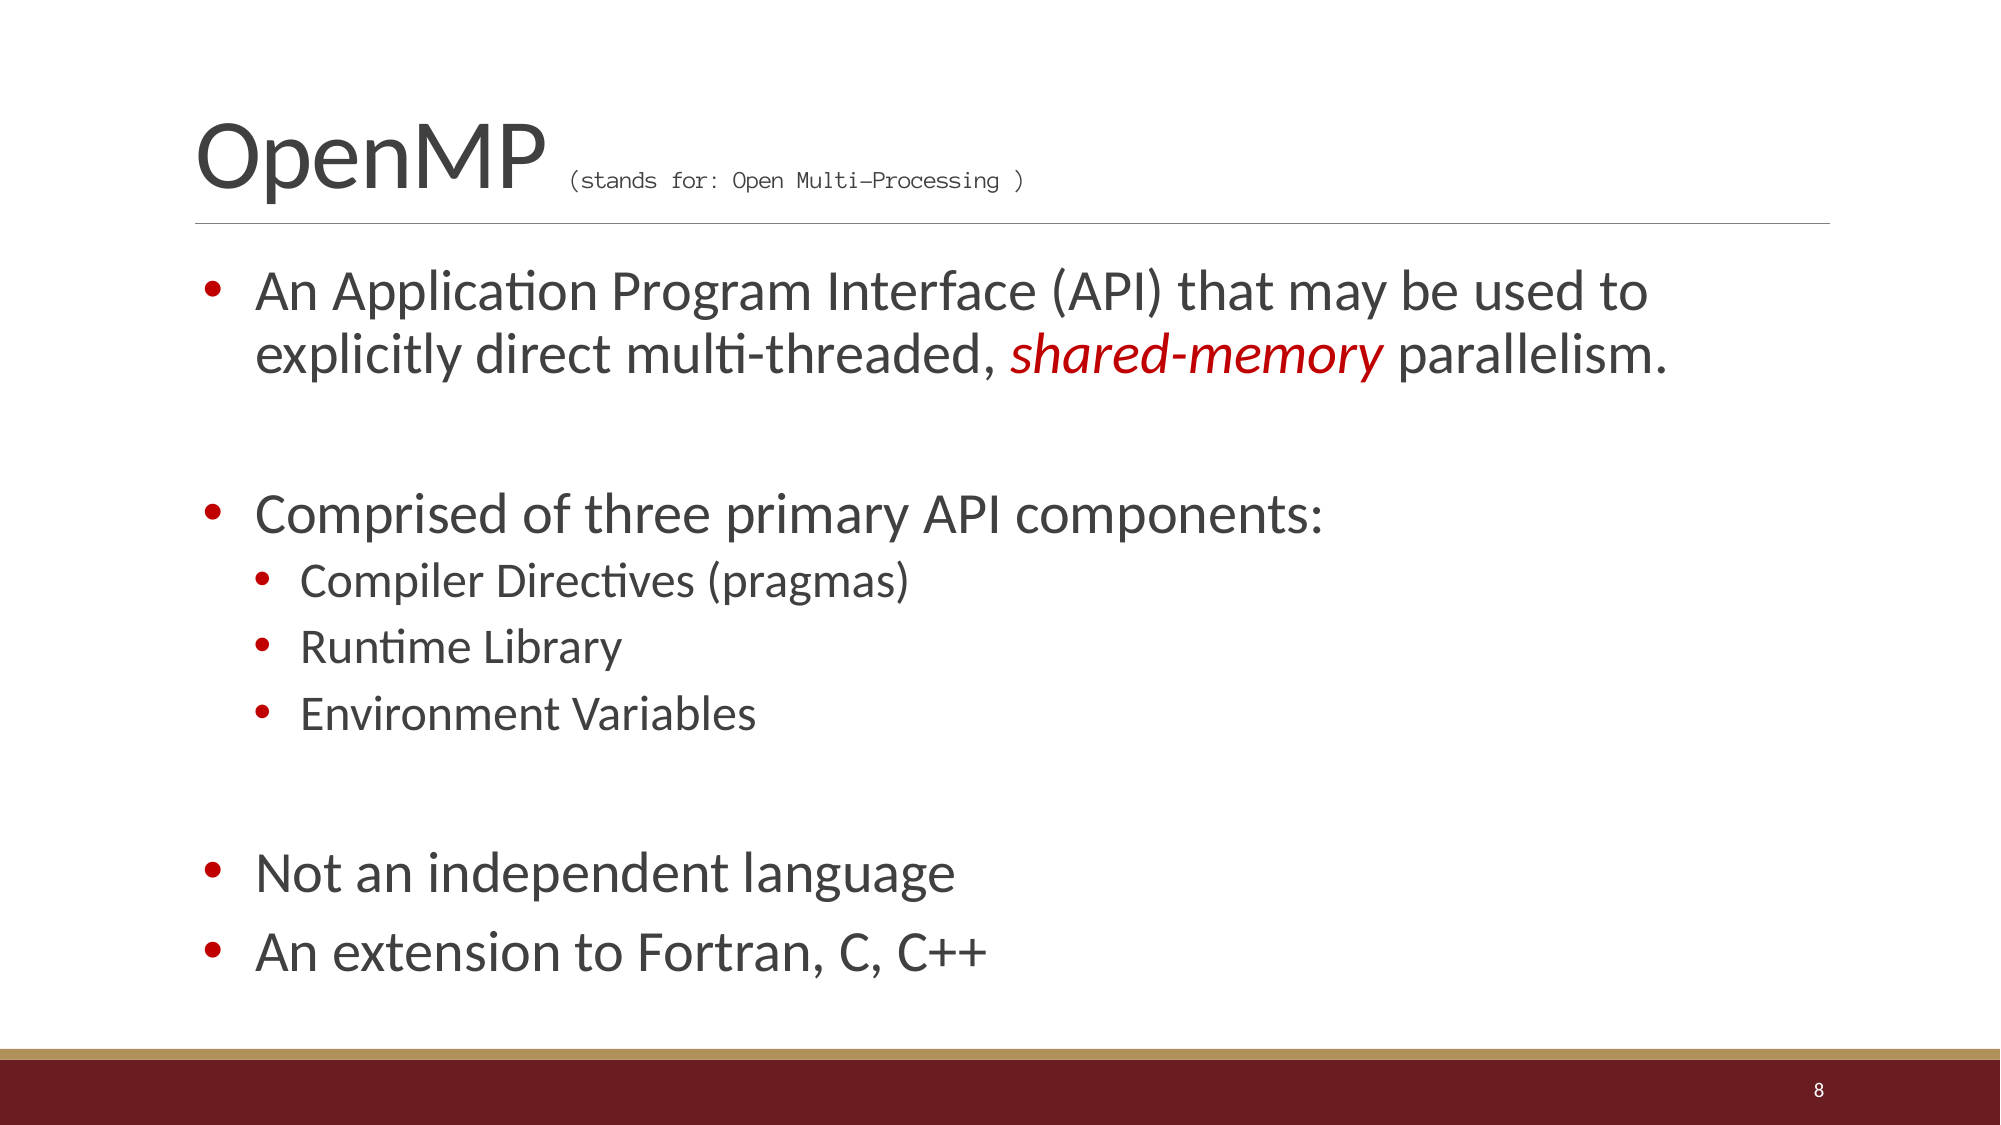

# OpenMP (stands for: Open Multi-Processing )
An Application Program Interface (API) that may be used to explicitly direct multi-threaded, shared-memory parallelism.

Comprised of three primary API components:
Compiler Directives (pragmas)
Runtime Library
Environment Variables

Not an independent language
An extension to Fortran, C, C++
8